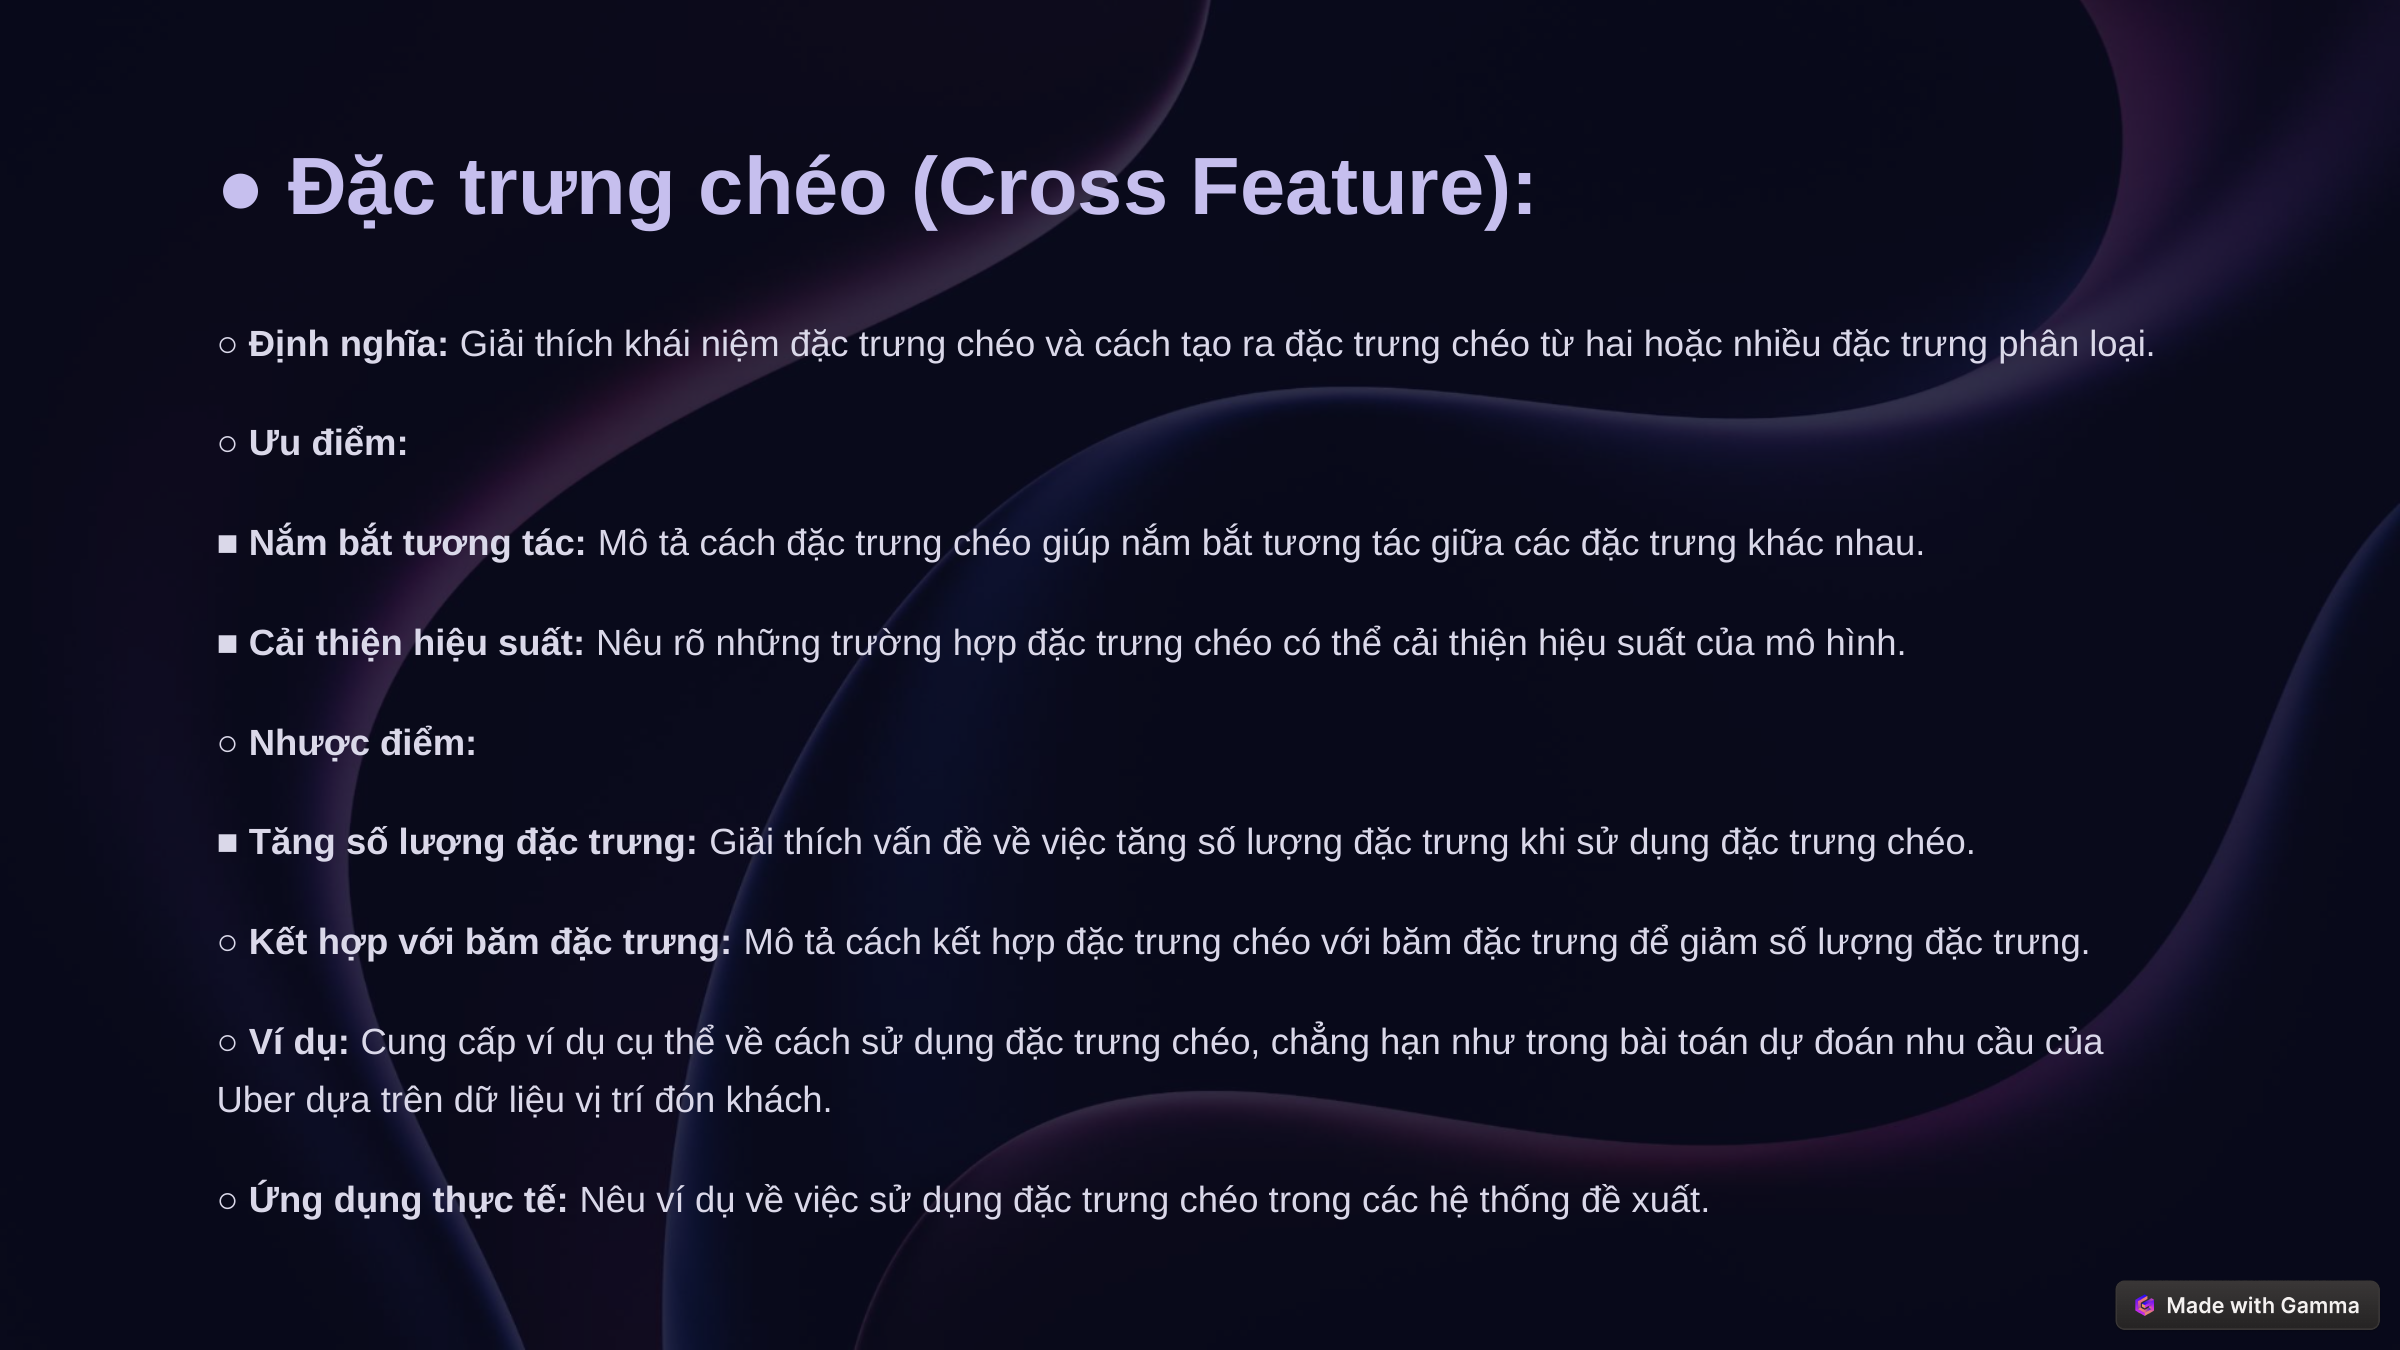

● Đặc trưng chéo (Cross Feature):
○ Định nghĩa: Giải thích khái niệm đặc trưng chéo và cách tạo ra đặc trưng chéo từ hai hoặc nhiều đặc trưng phân loại.
○ Ưu điểm:
■ Nắm bắt tương tác: Mô tả cách đặc trưng chéo giúp nắm bắt tương tác giữa các đặc trưng khác nhau.
■ Cải thiện hiệu suất: Nêu rõ những trường hợp đặc trưng chéo có thể cải thiện hiệu suất của mô hình.
○ Nhược điểm:
■ Tăng số lượng đặc trưng: Giải thích vấn đề về việc tăng số lượng đặc trưng khi sử dụng đặc trưng chéo.
○ Kết hợp với băm đặc trưng: Mô tả cách kết hợp đặc trưng chéo với băm đặc trưng để giảm số lượng đặc trưng.
○ Ví dụ: Cung cấp ví dụ cụ thể về cách sử dụng đặc trưng chéo, chẳng hạn như trong bài toán dự đoán nhu cầu của Uber dựa trên dữ liệu vị trí đón khách.
○ Ứng dụng thực tế: Nêu ví dụ về việc sử dụng đặc trưng chéo trong các hệ thống đề xuất.